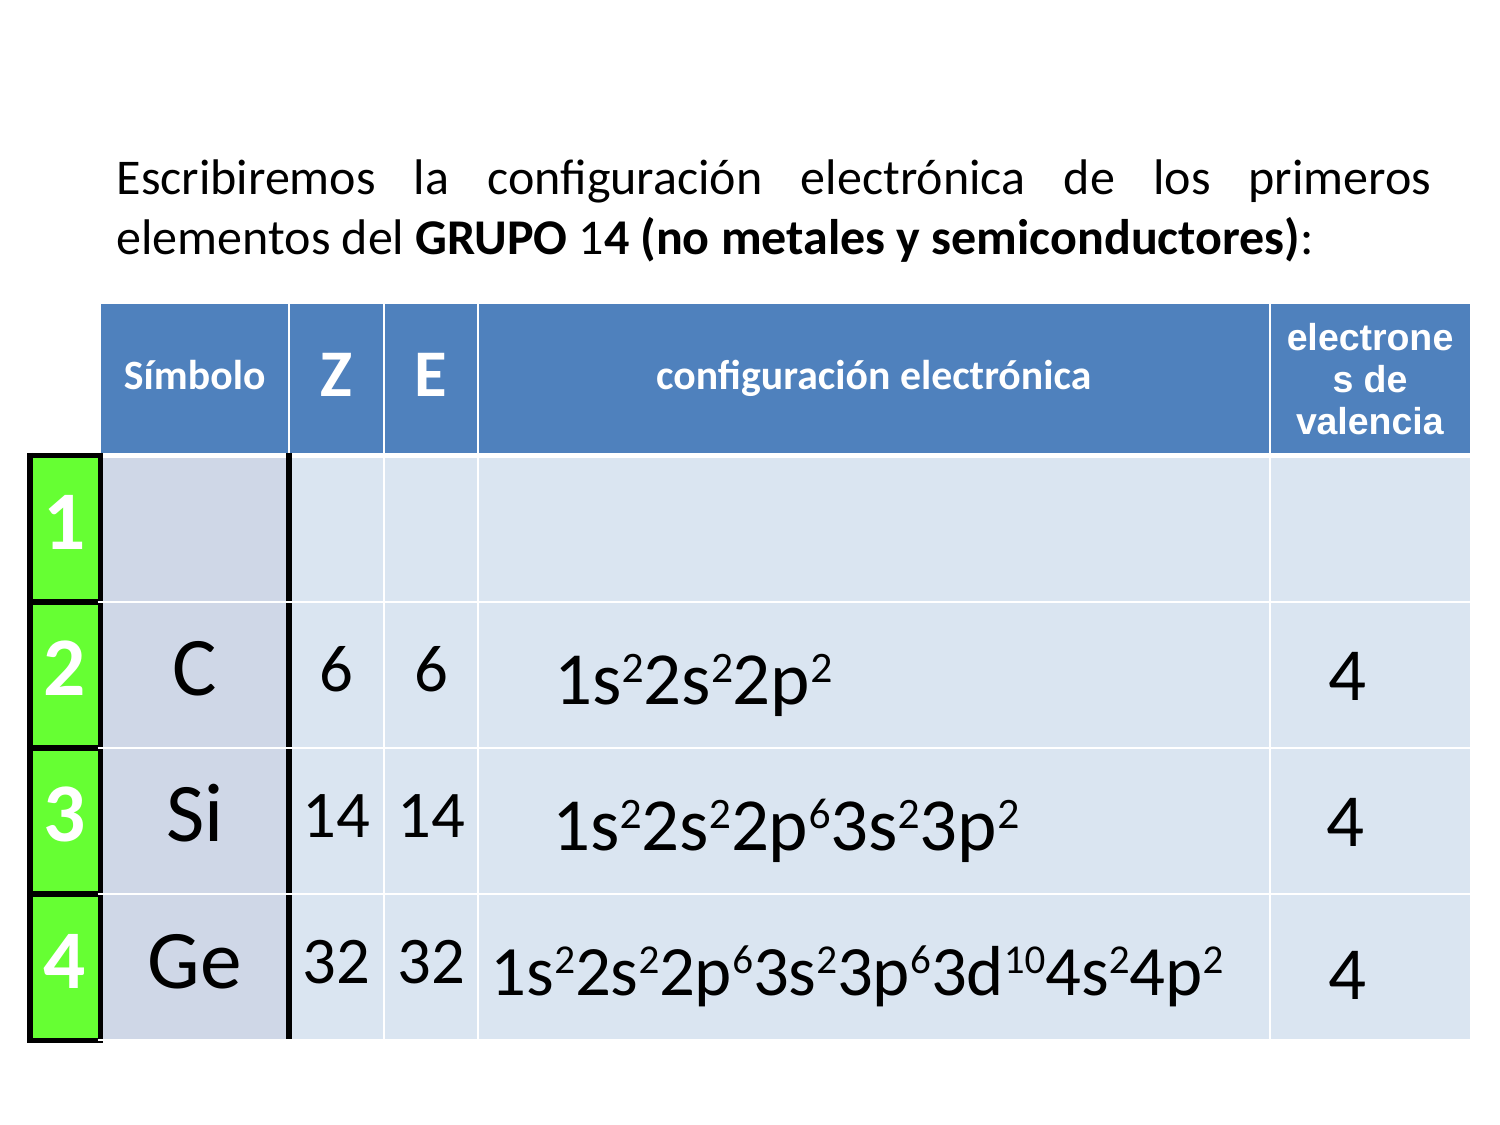

Escribiremos la configuración electrónica de los primeros elementos del GRUPO 14 (no metales y semiconductores):
|  | Símbolo | Z | E | configuración electrónica | electrones de valencia |
| --- | --- | --- | --- | --- | --- |
| 1 |  |  |  |  |  |
| 2 | C | 6 | 6 |  |  |
| 3 | Si | 14 | 14 |  |  |
| 4 | Ge | 32 | 32 |  |  |
4
1s22s22p2
4
1s22s22p63s23p2

1s22s22p63s23p63d104s24p2
4